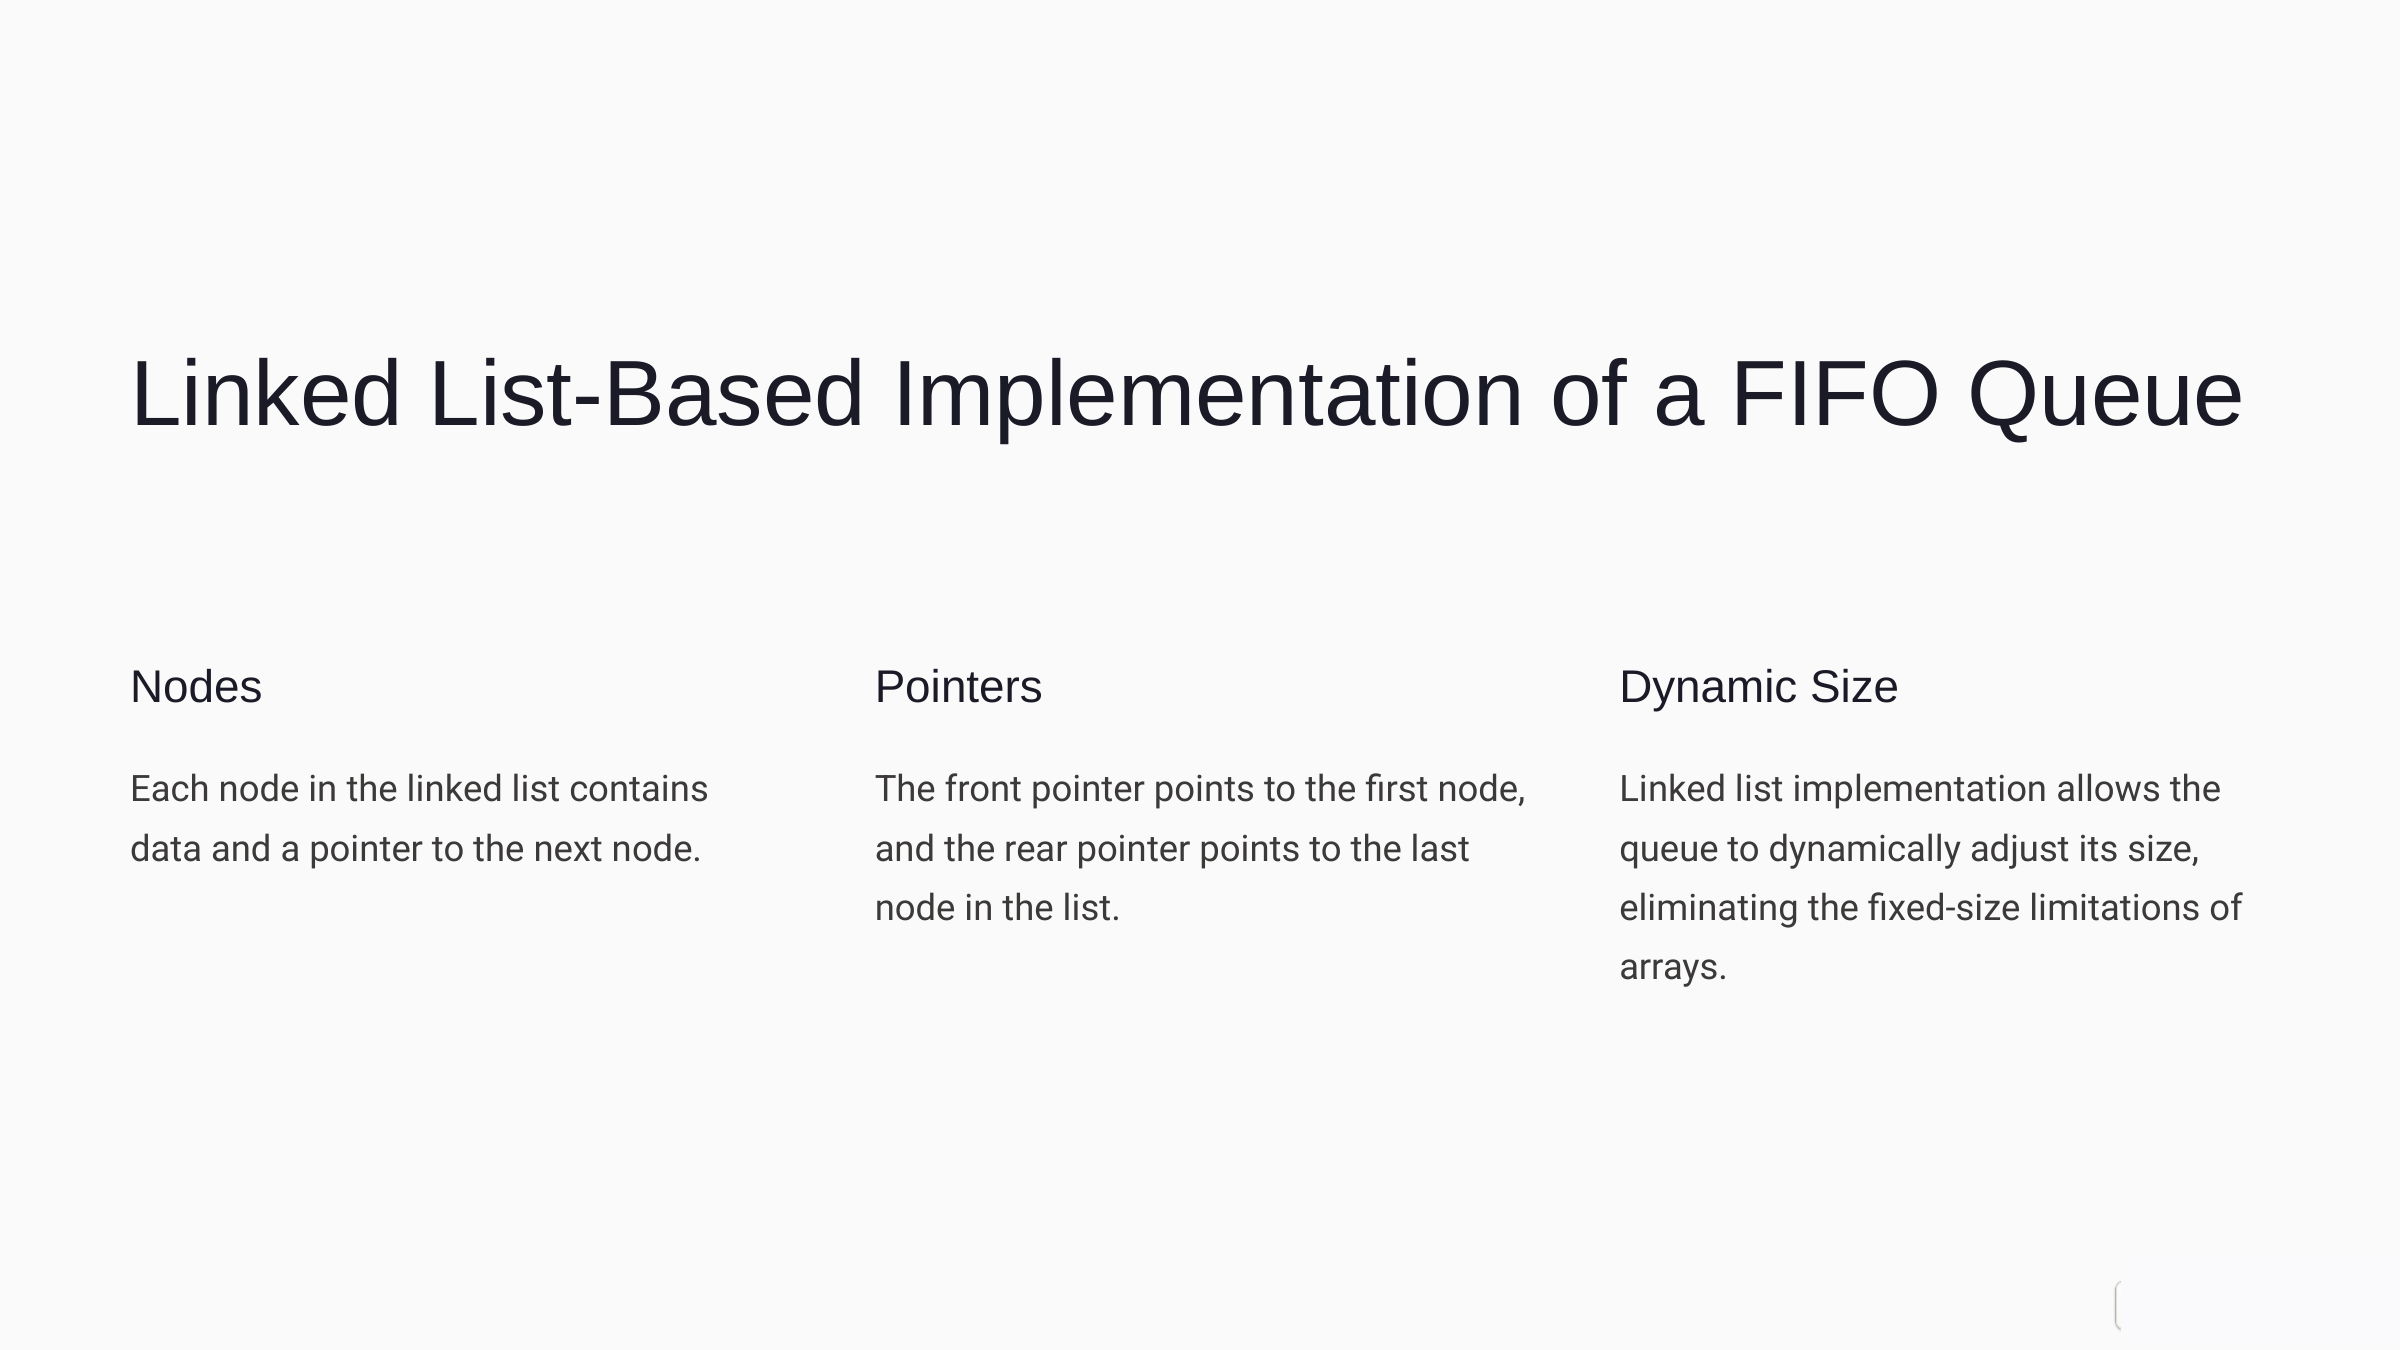

Linked List-Based Implementation of a FIFO Queue
Nodes
Pointers
Dynamic Size
Each node in the linked list contains data and a pointer to the next node.
The front pointer points to the first node, and the rear pointer points to the last node in the list.
Linked list implementation allows the queue to dynamically adjust its size, eliminating the fixed-size limitations of arrays.